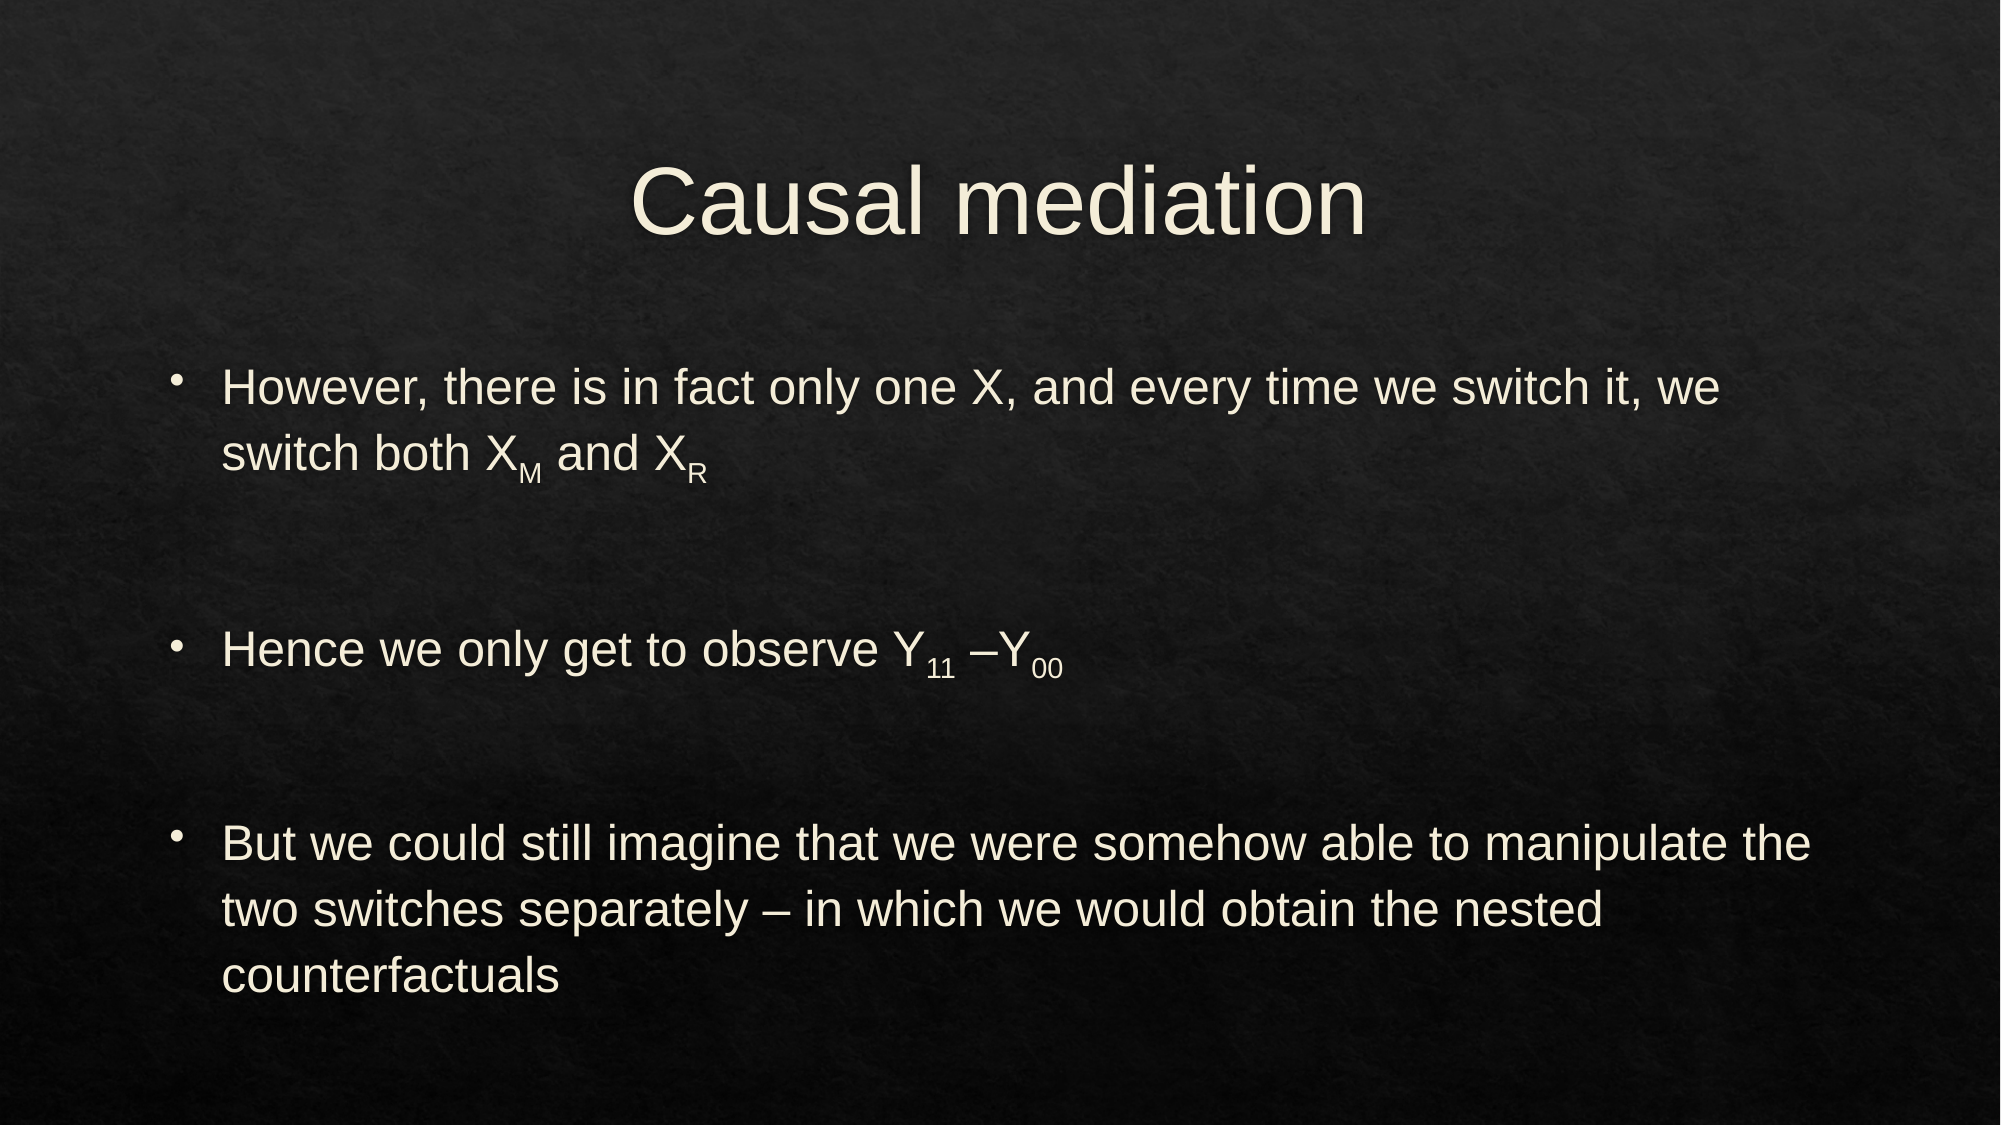

# Causal mediation
However, there is in fact only one X, and every time we switch it, we switch both XM and XR

Hence we only get to observe Y11 –Y00

But we could still imagine that we were somehow able to manipulate the two switches separately – in which we would obtain the nested counterfactuals